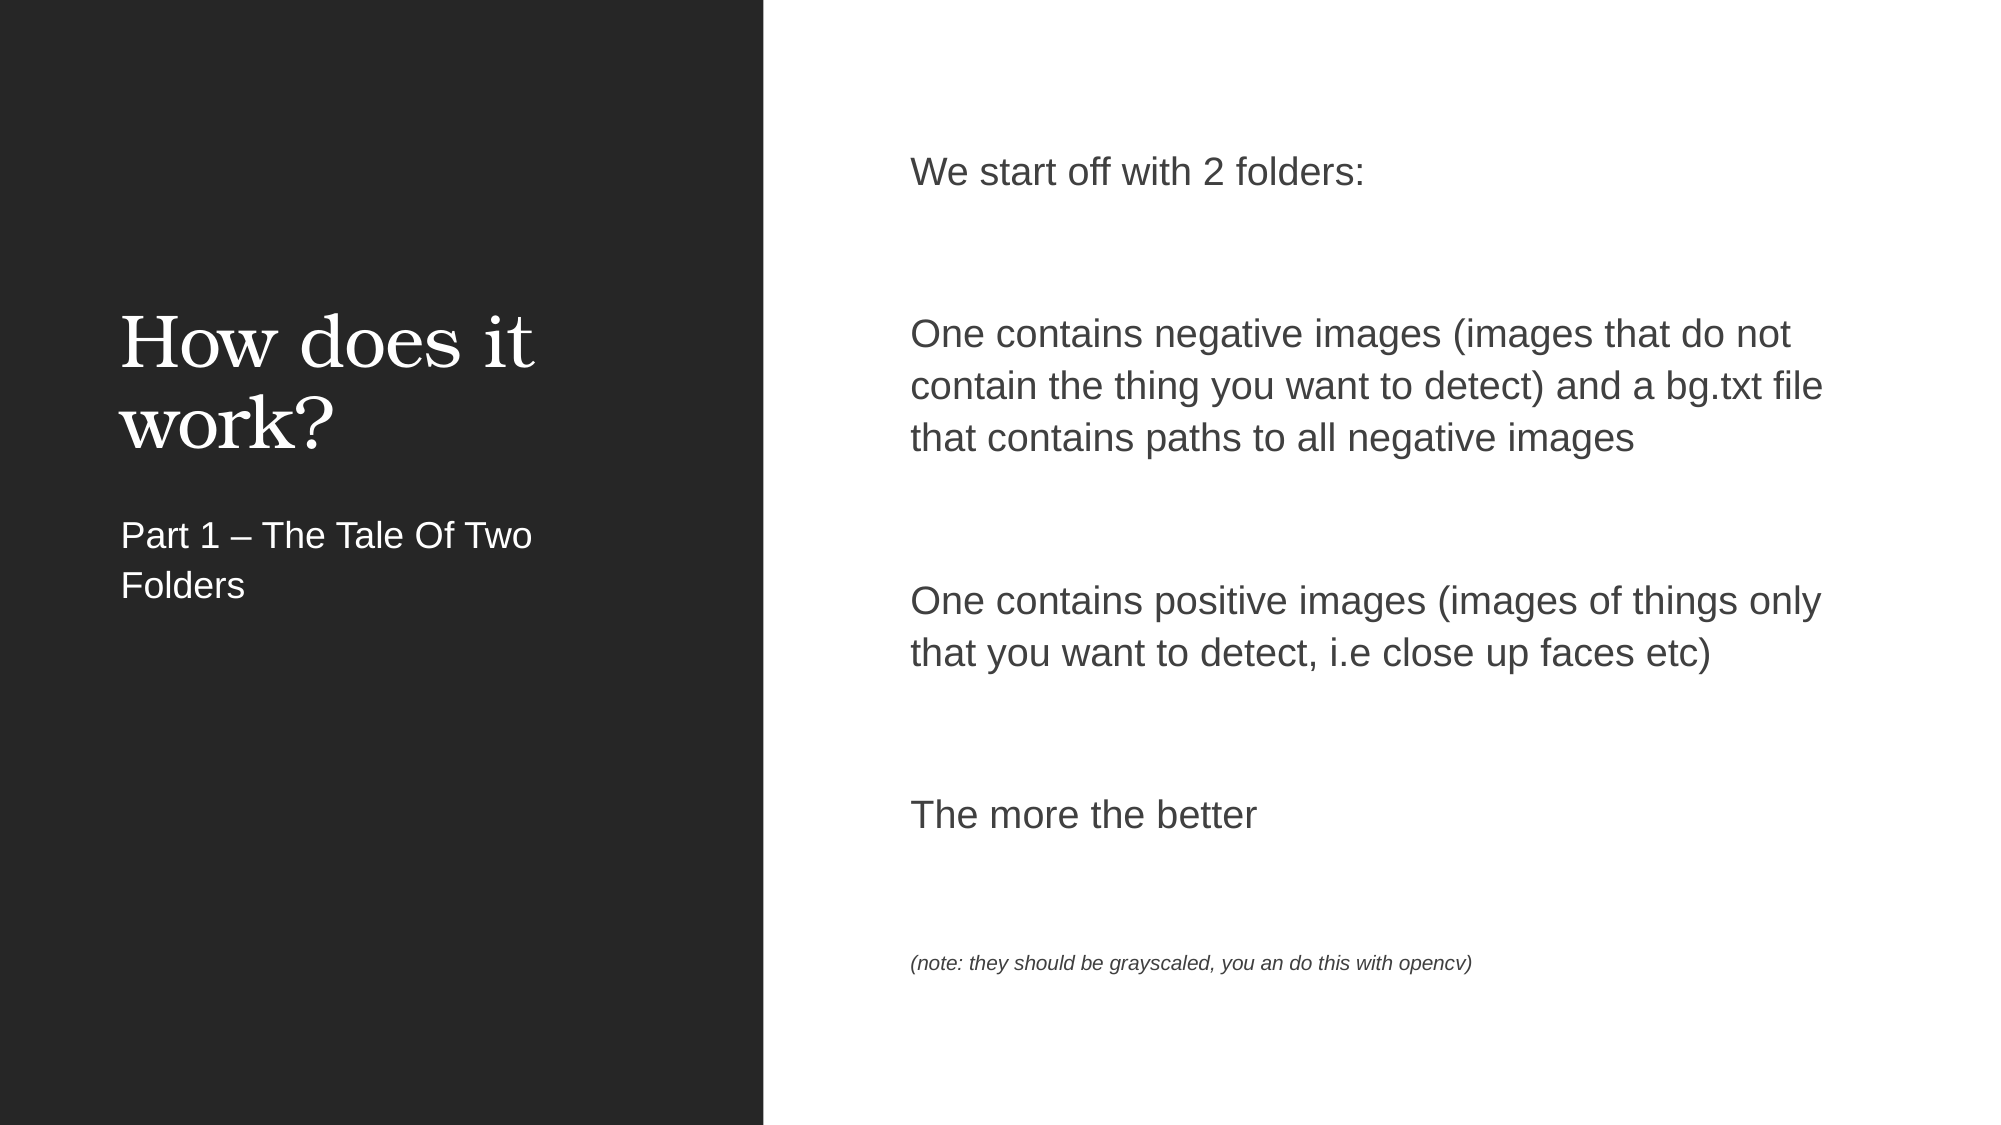

# How does it work?
We start off with 2 folders:

One contains negative images (images that do not contain the thing you want to detect) and a bg.txt file that contains paths to all negative images

One contains positive images (images of things only that you want to detect, i.e close up faces etc)

The more the better

(note: they should be grayscaled, you an do this with opencv)
Part 1 – The Tale Of Two Folders